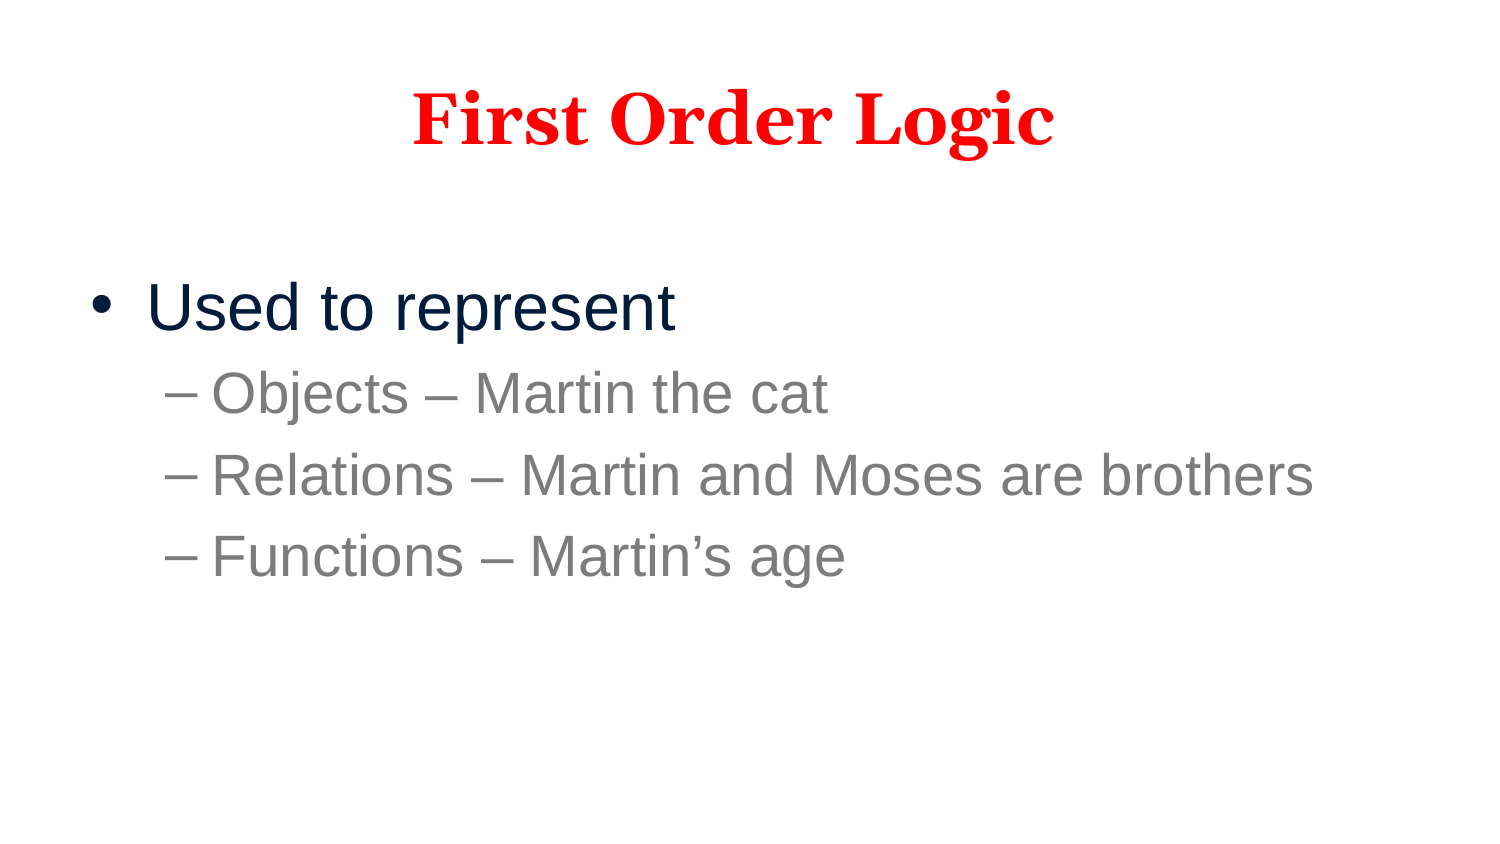

# First Order Logic
Used to represent
Objects – Martin the cat
Relations – Martin and Moses are brothers
Functions – Martin’s age